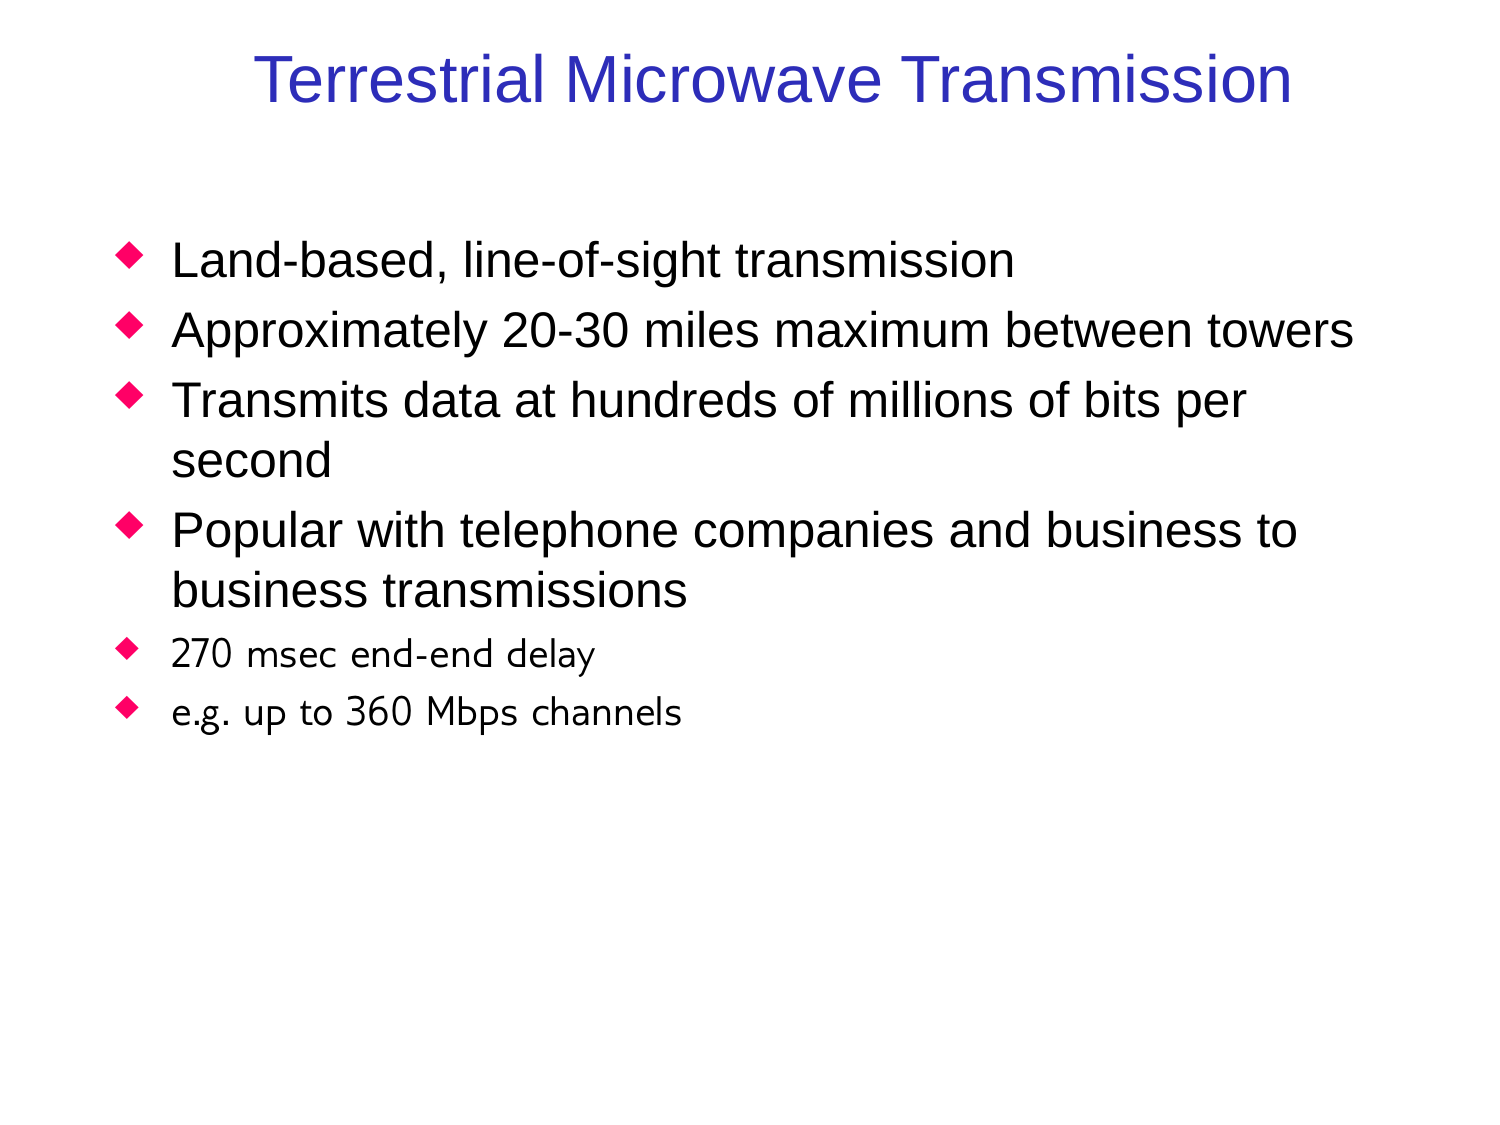

# Terrestrial Microwave Transmission
Land-based, line-of-sight transmission
Approximately 20-30 miles maximum between towers
Transmits data at hundreds of millions of bits per second
Popular with telephone companies and business to business transmissions
270 msec end-end delay
e.g. up to 360 Mbps channels